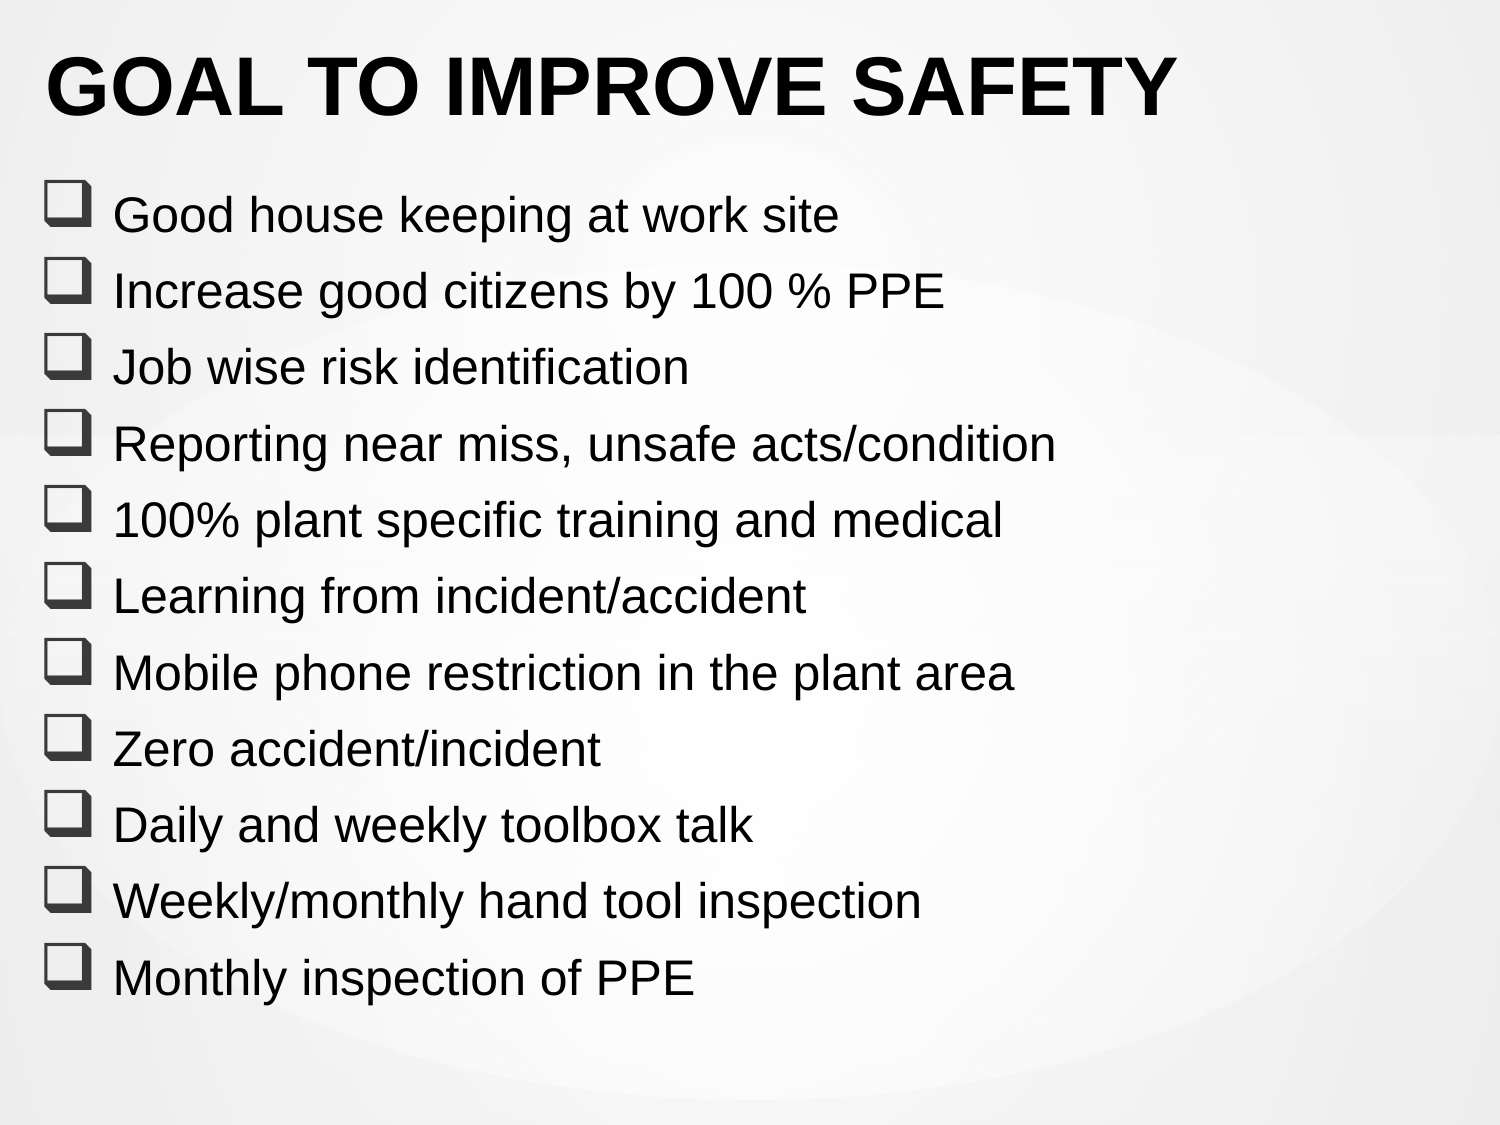

# GOAL TO IMPROVE SAFETY
 Good house keeping at work site
 Increase good citizens by 100 % PPE
 Job wise risk identification
 Reporting near miss, unsafe acts/condition
 100% plant specific training and medical
 Learning from incident/accident
 Mobile phone restriction in the plant area
 Zero accident/incident
 Daily and weekly toolbox talk
 Weekly/monthly hand tool inspection
 Monthly inspection of PPE